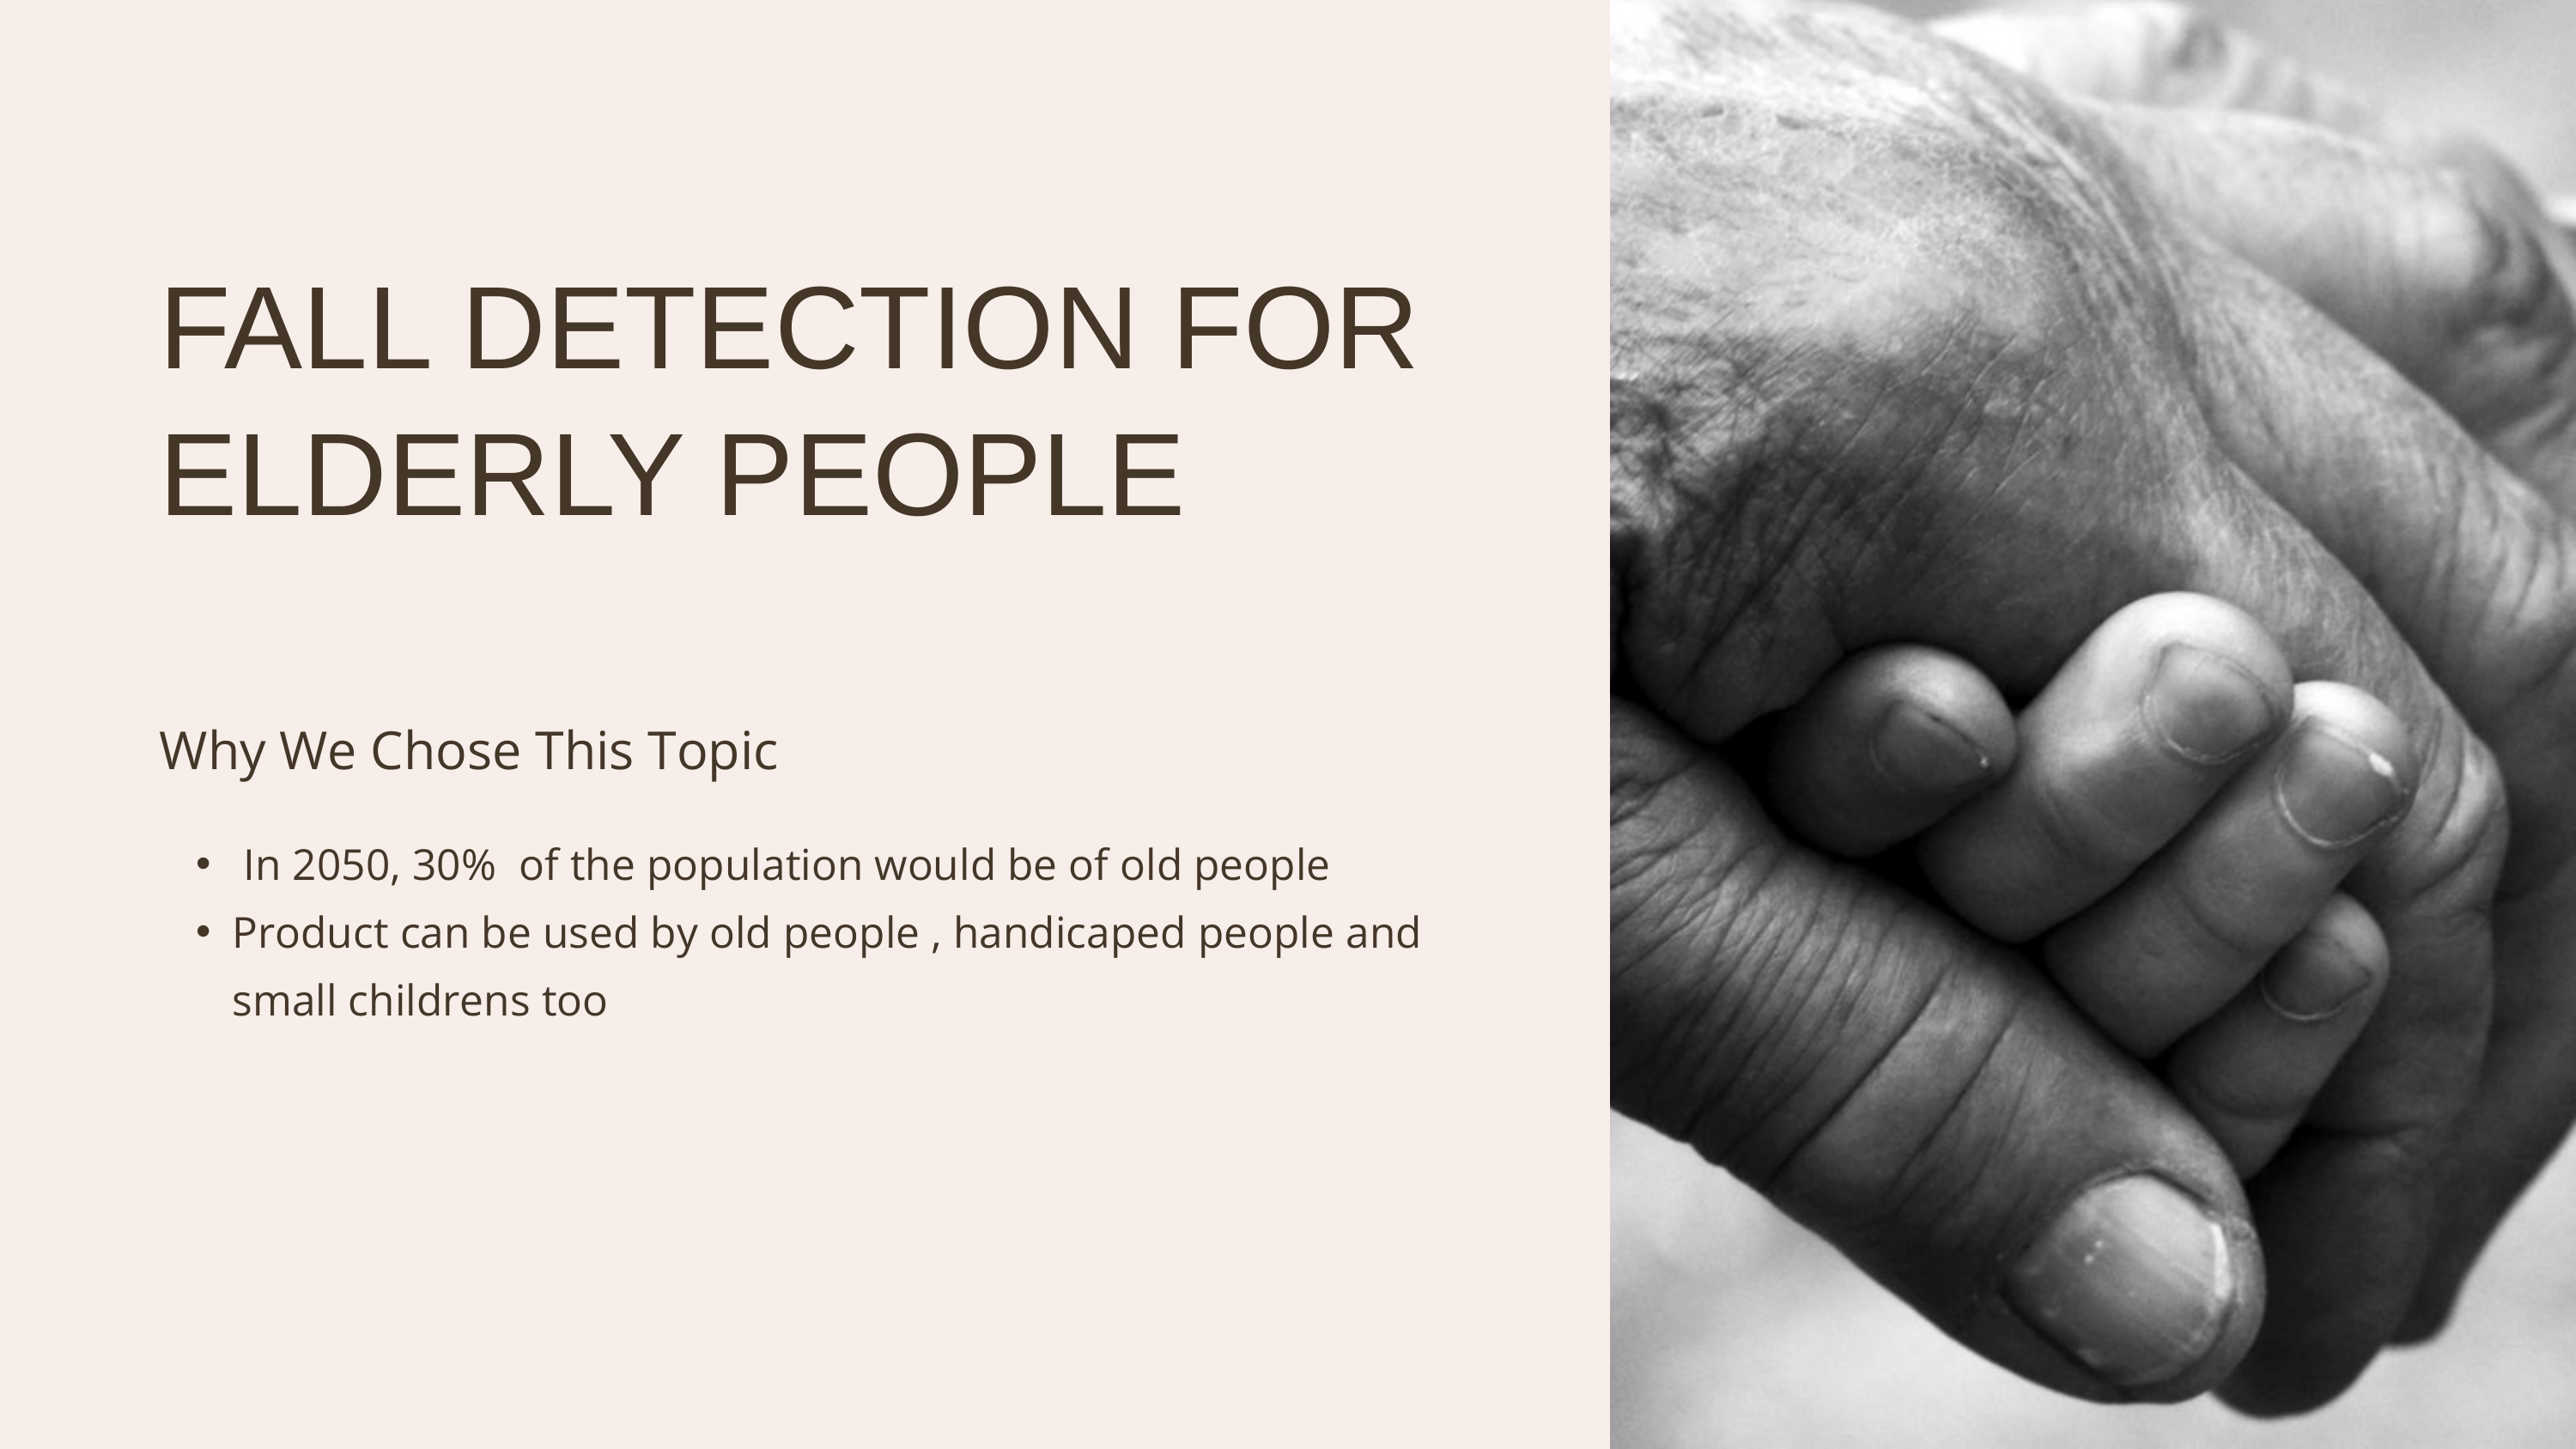

FALL DETECTION FOR ELDERLY PEOPLE
Why We Chose This Topic
 In 2050, 30%  of the population would be of old people
Product can be used by old people , handicaped people and small childrens too